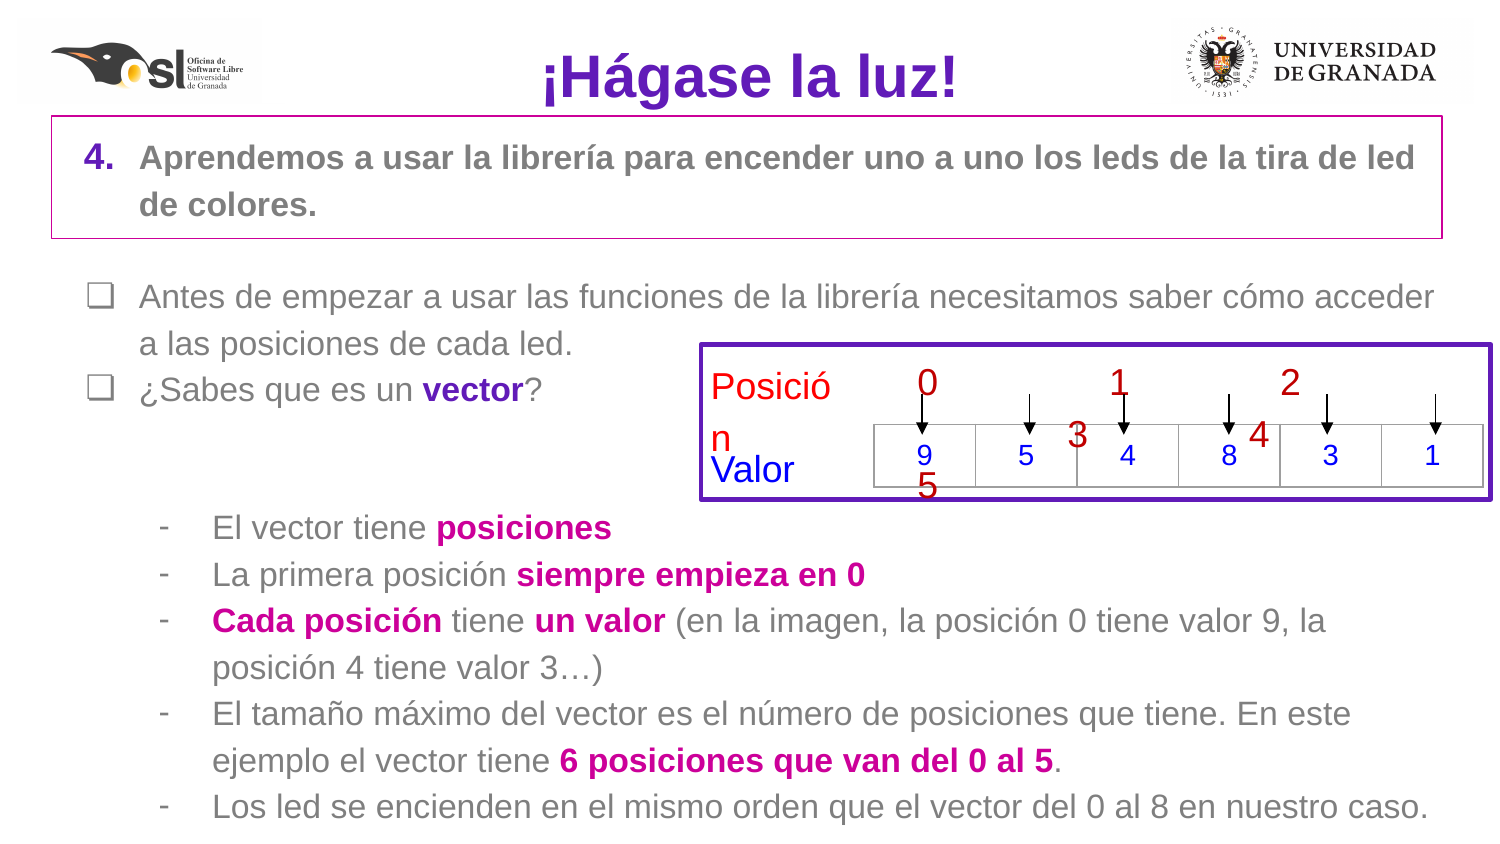

# ¡Hágase la luz!
Aprendemos a usar la librería para encender uno a uno los leds de la tira de led de colores.

Antes de empezar a usar las funciones de la librería necesitamos saber cómo acceder a las posiciones de cada led.
¿Sabes que es un vector?

El vector tiene posiciones
La primera posición siempre empieza en 0
Cada posición tiene un valor (en la imagen, la posición 0 tiene valor 9, la posición 4 tiene valor 3…)
El tamaño máximo del vector es el número de posiciones que tiene. En este ejemplo el vector tiene 6 posiciones que van del 0 al 5.
Los led se encienden en el mismo orden que el vector del 0 al 8 en nuestro caso.

0	    1	      2		3 	   4	        5
Posición

Valor
| 9 | 5 | 4 | 8 | 3 | 1 |
| --- | --- | --- | --- | --- | --- |